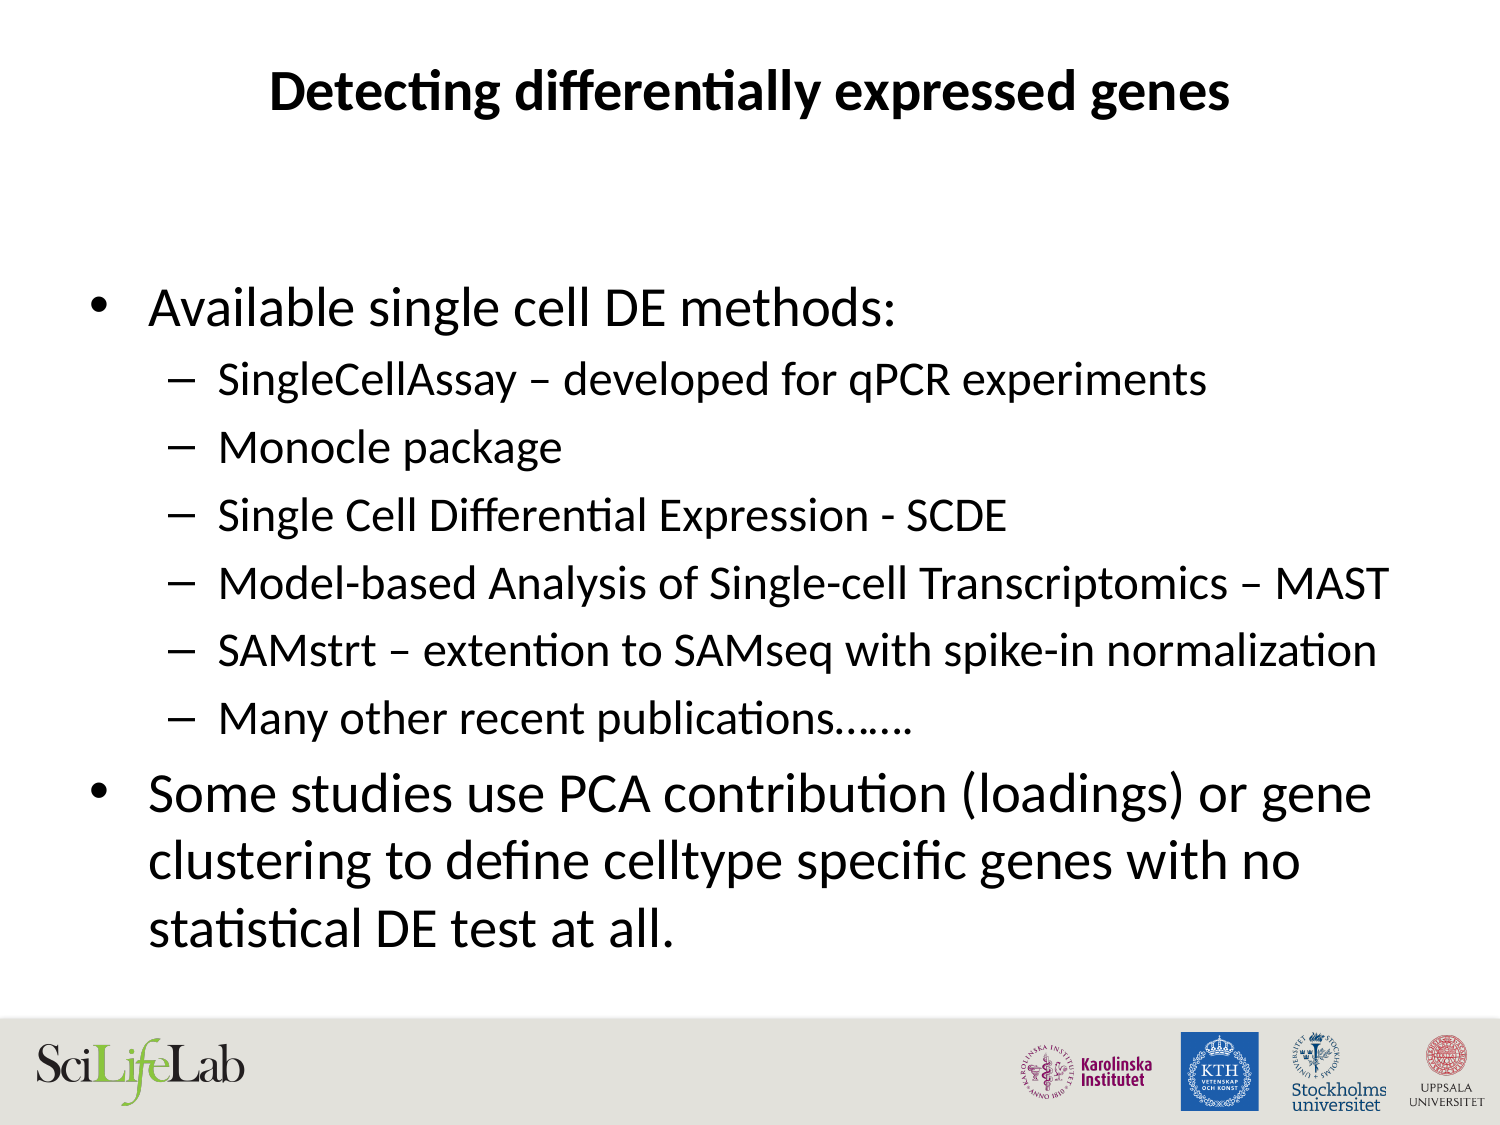

# Detecting differentially expressed genes
Available single cell DE methods:
SingleCellAssay – developed for qPCR experiments
Monocle package
Single Cell Differential Expression - SCDE
Model-based Analysis of Single-cell Transcriptomics – MAST
SAMstrt – extention to SAMseq with spike-in normalization
Many other recent publications…….
Some studies use PCA contribution (loadings) or gene clustering to define celltype specific genes with no statistical DE test at all.